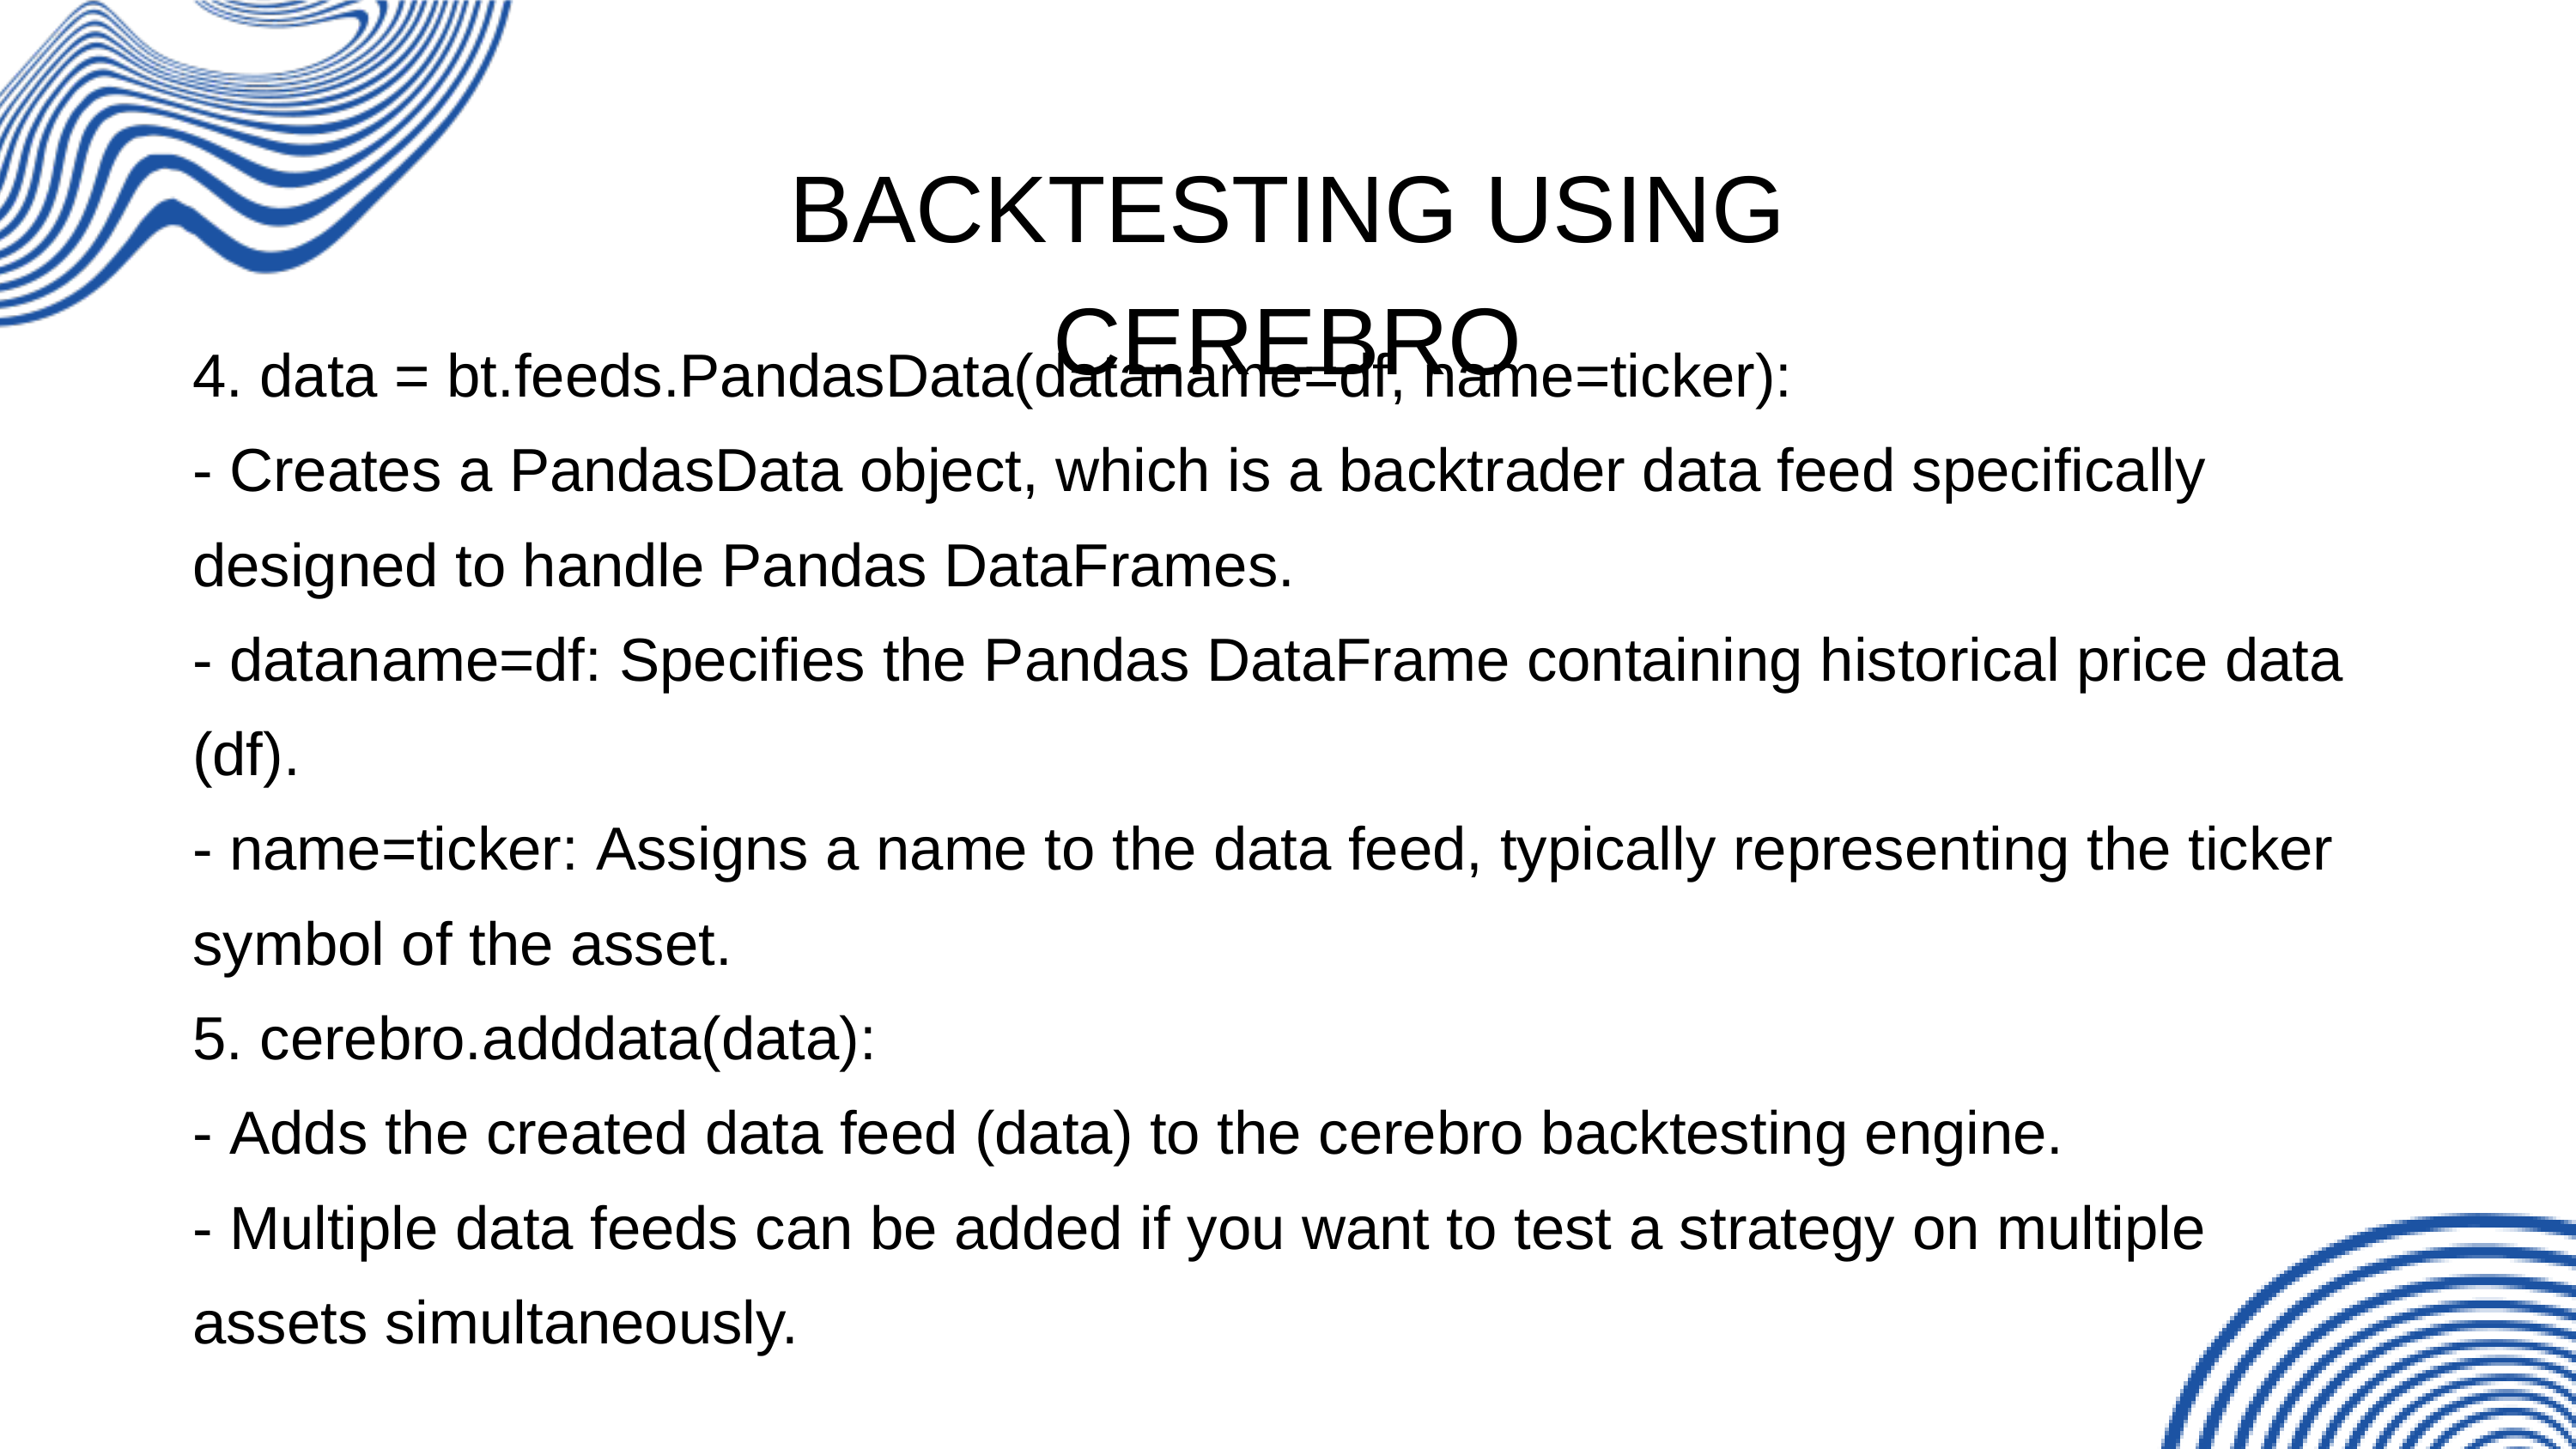

BACKTESTING USING CEREBRO
4. data = bt.feeds.PandasData(dataname=df, name=ticker):
- Creates a PandasData object, which is a backtrader data feed specifically designed to handle Pandas DataFrames.
- dataname=df: Specifies the Pandas DataFrame containing historical price data (df).
- name=ticker: Assigns a name to the data feed, typically representing the ticker symbol of the asset.
5. cerebro.adddata(data):
- Adds the created data feed (data) to the cerebro backtesting engine.
- Multiple data feeds can be added if you want to test a strategy on multiple assets simultaneously.